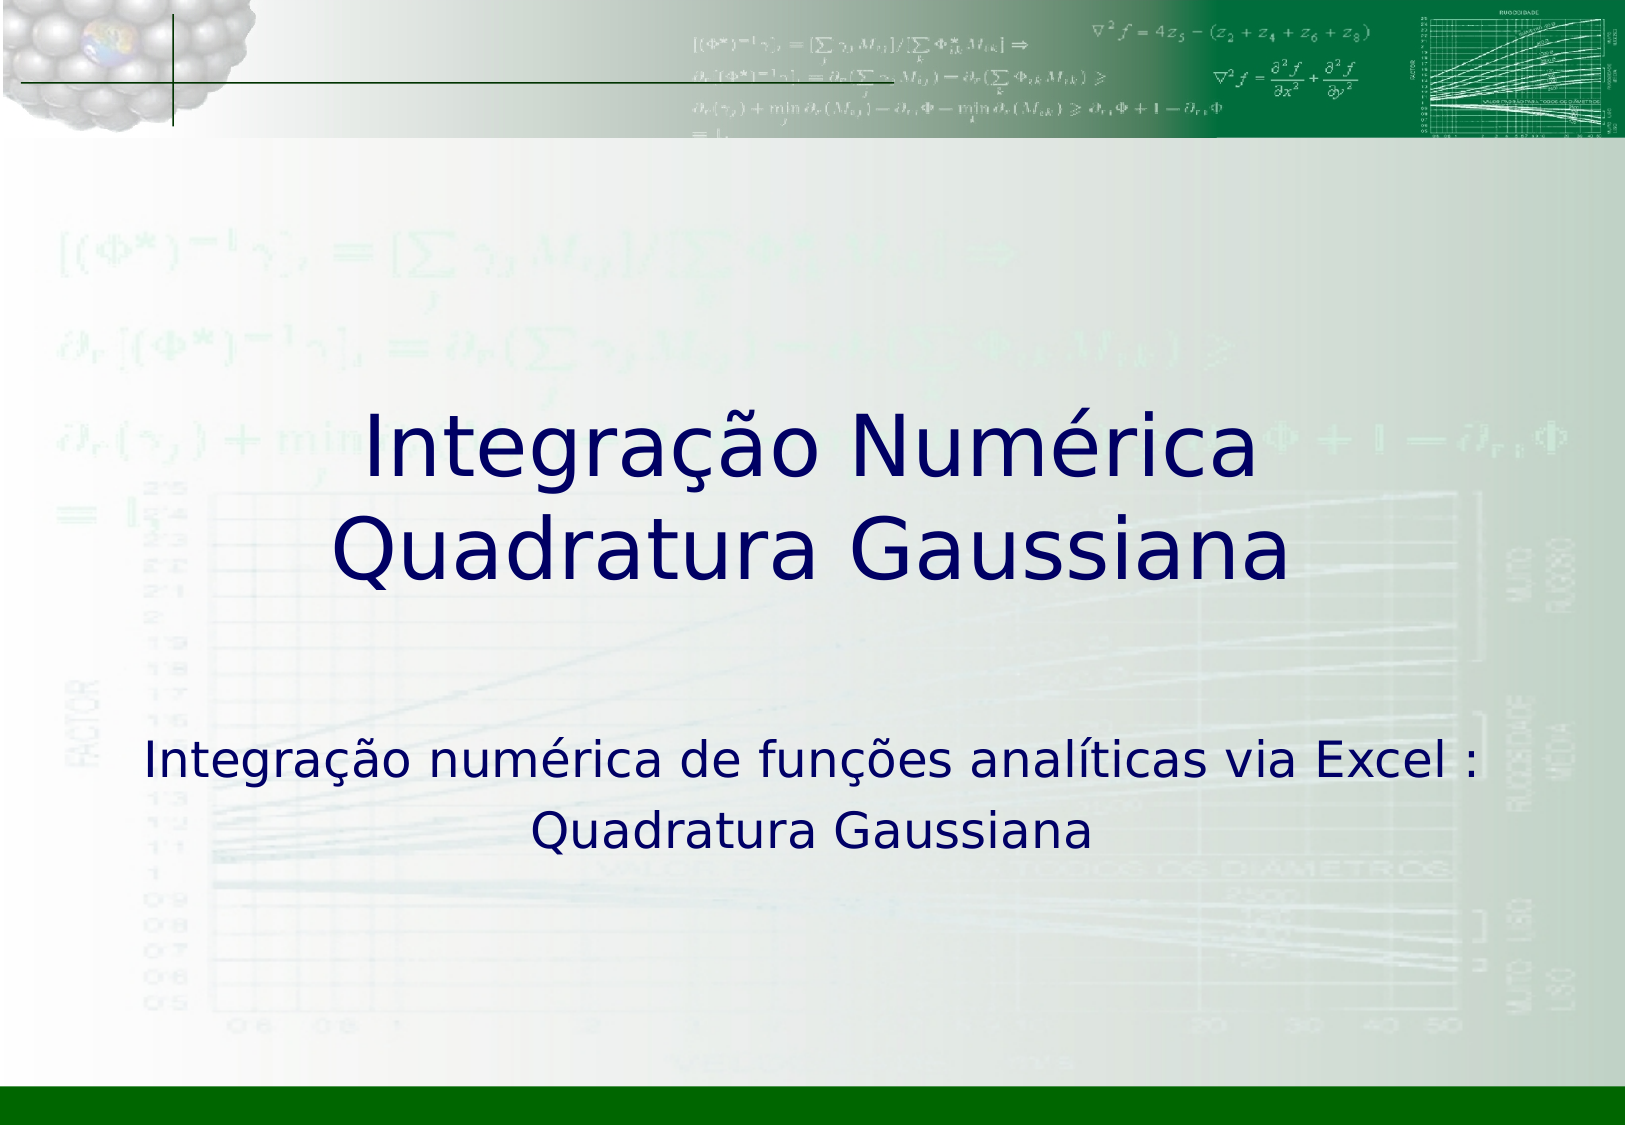

# Integração Numérica Quadratura Gaussiana

Integração numérica de funções analíticas via Excel : Quadratura Gaussiana